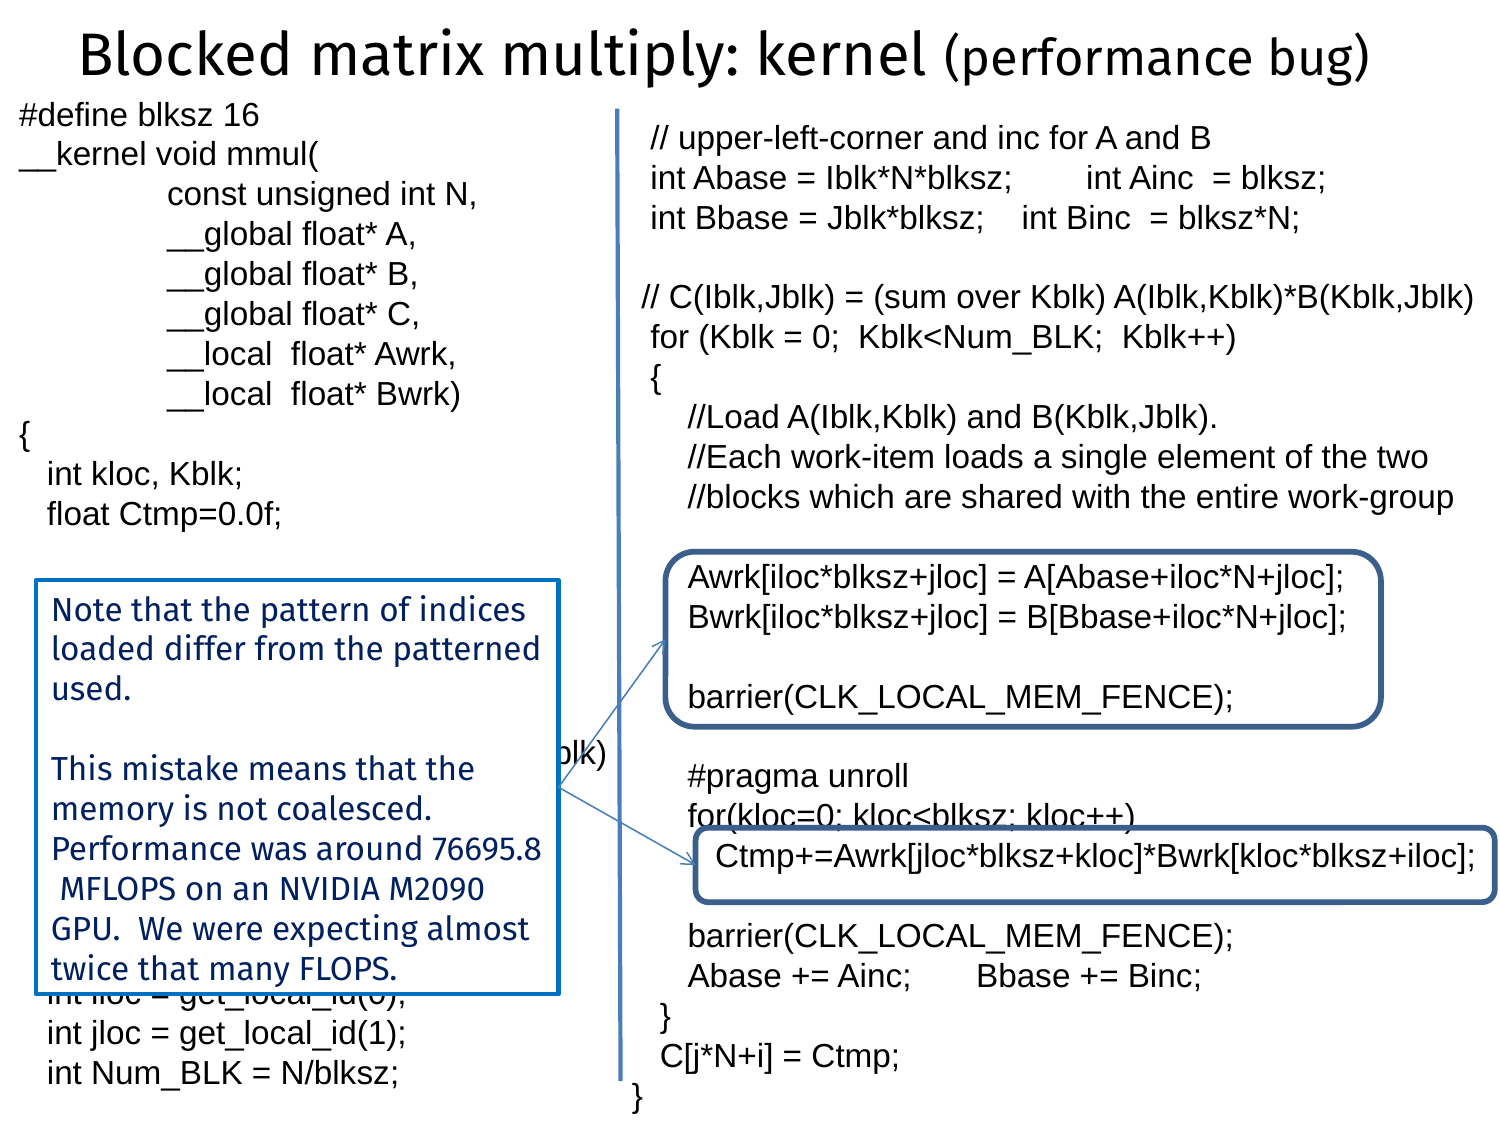

# Blocked matrix multiply: kernel (performance bug)
#define blksz 16
__kernel void mmul(
                const unsigned int N,
                __global float* A,
                __global float* B,
                __global float* C,
                __local  float* Awrk,
                __local  float* Bwrk)
{
   int kloc, Kblk;
   float Ctmp=0.0f;

   //  compute element C(i,j)
   int i = get_global_id(0);
   int j = get_global_id(1);

   // Element C(i,j) is in block C(Iblk,Jblk)
   int Iblk = get_group_id(0);
   int Jblk = get_group_id(1);

   // C(i,j) is element C(iloc, jloc)
   //  of block C(Iblk, Jblk)
   int iloc = get_local_id(0);
   int jloc = get_local_id(1);
   int Num_BLK = N/blksz;
  // upper-left-corner and inc for A and B
  int Abase = Iblk*N*blksz;        int Ainc  = blksz;
  int Bbase = Jblk*blksz;    int Binc  = blksz*N;

 // C(Iblk,Jblk) = (sum over Kblk) A(Iblk,Kblk)*B(Kblk,Jblk)
  for (Kblk = 0;  Kblk<Num_BLK;  Kblk++)
  {
      //Load A(Iblk,Kblk) and B(Kblk,Jblk).
      //Each work-item loads a single element of the two
      //blocks which are shared with the entire work-group

      Awrk[iloc*blksz+jloc] = A[Abase+iloc*N+jloc];
      Bwrk[iloc*blksz+jloc] = B[Bbase+iloc*N+jloc];

      barrier(CLK_LOCAL_MEM_FENCE);

      #pragma unroll
      for(kloc=0; kloc<blksz; kloc++)
         Ctmp+=Awrk[jloc*blksz+kloc]*Bwrk[kloc*blksz+iloc];

      barrier(CLK_LOCAL_MEM_FENCE);
      Abase += Ainc;       Bbase += Binc;
   }
   C[j*N+i] = Ctmp;
}

Note that the pattern of indices loaded differ from the patterned used.

This mistake means that the memory is not coalesced.  Performance was around 76695.8  MFLOPS on an NVIDIA M2090 GPU.  We were expecting almost twice that many FLOPS.